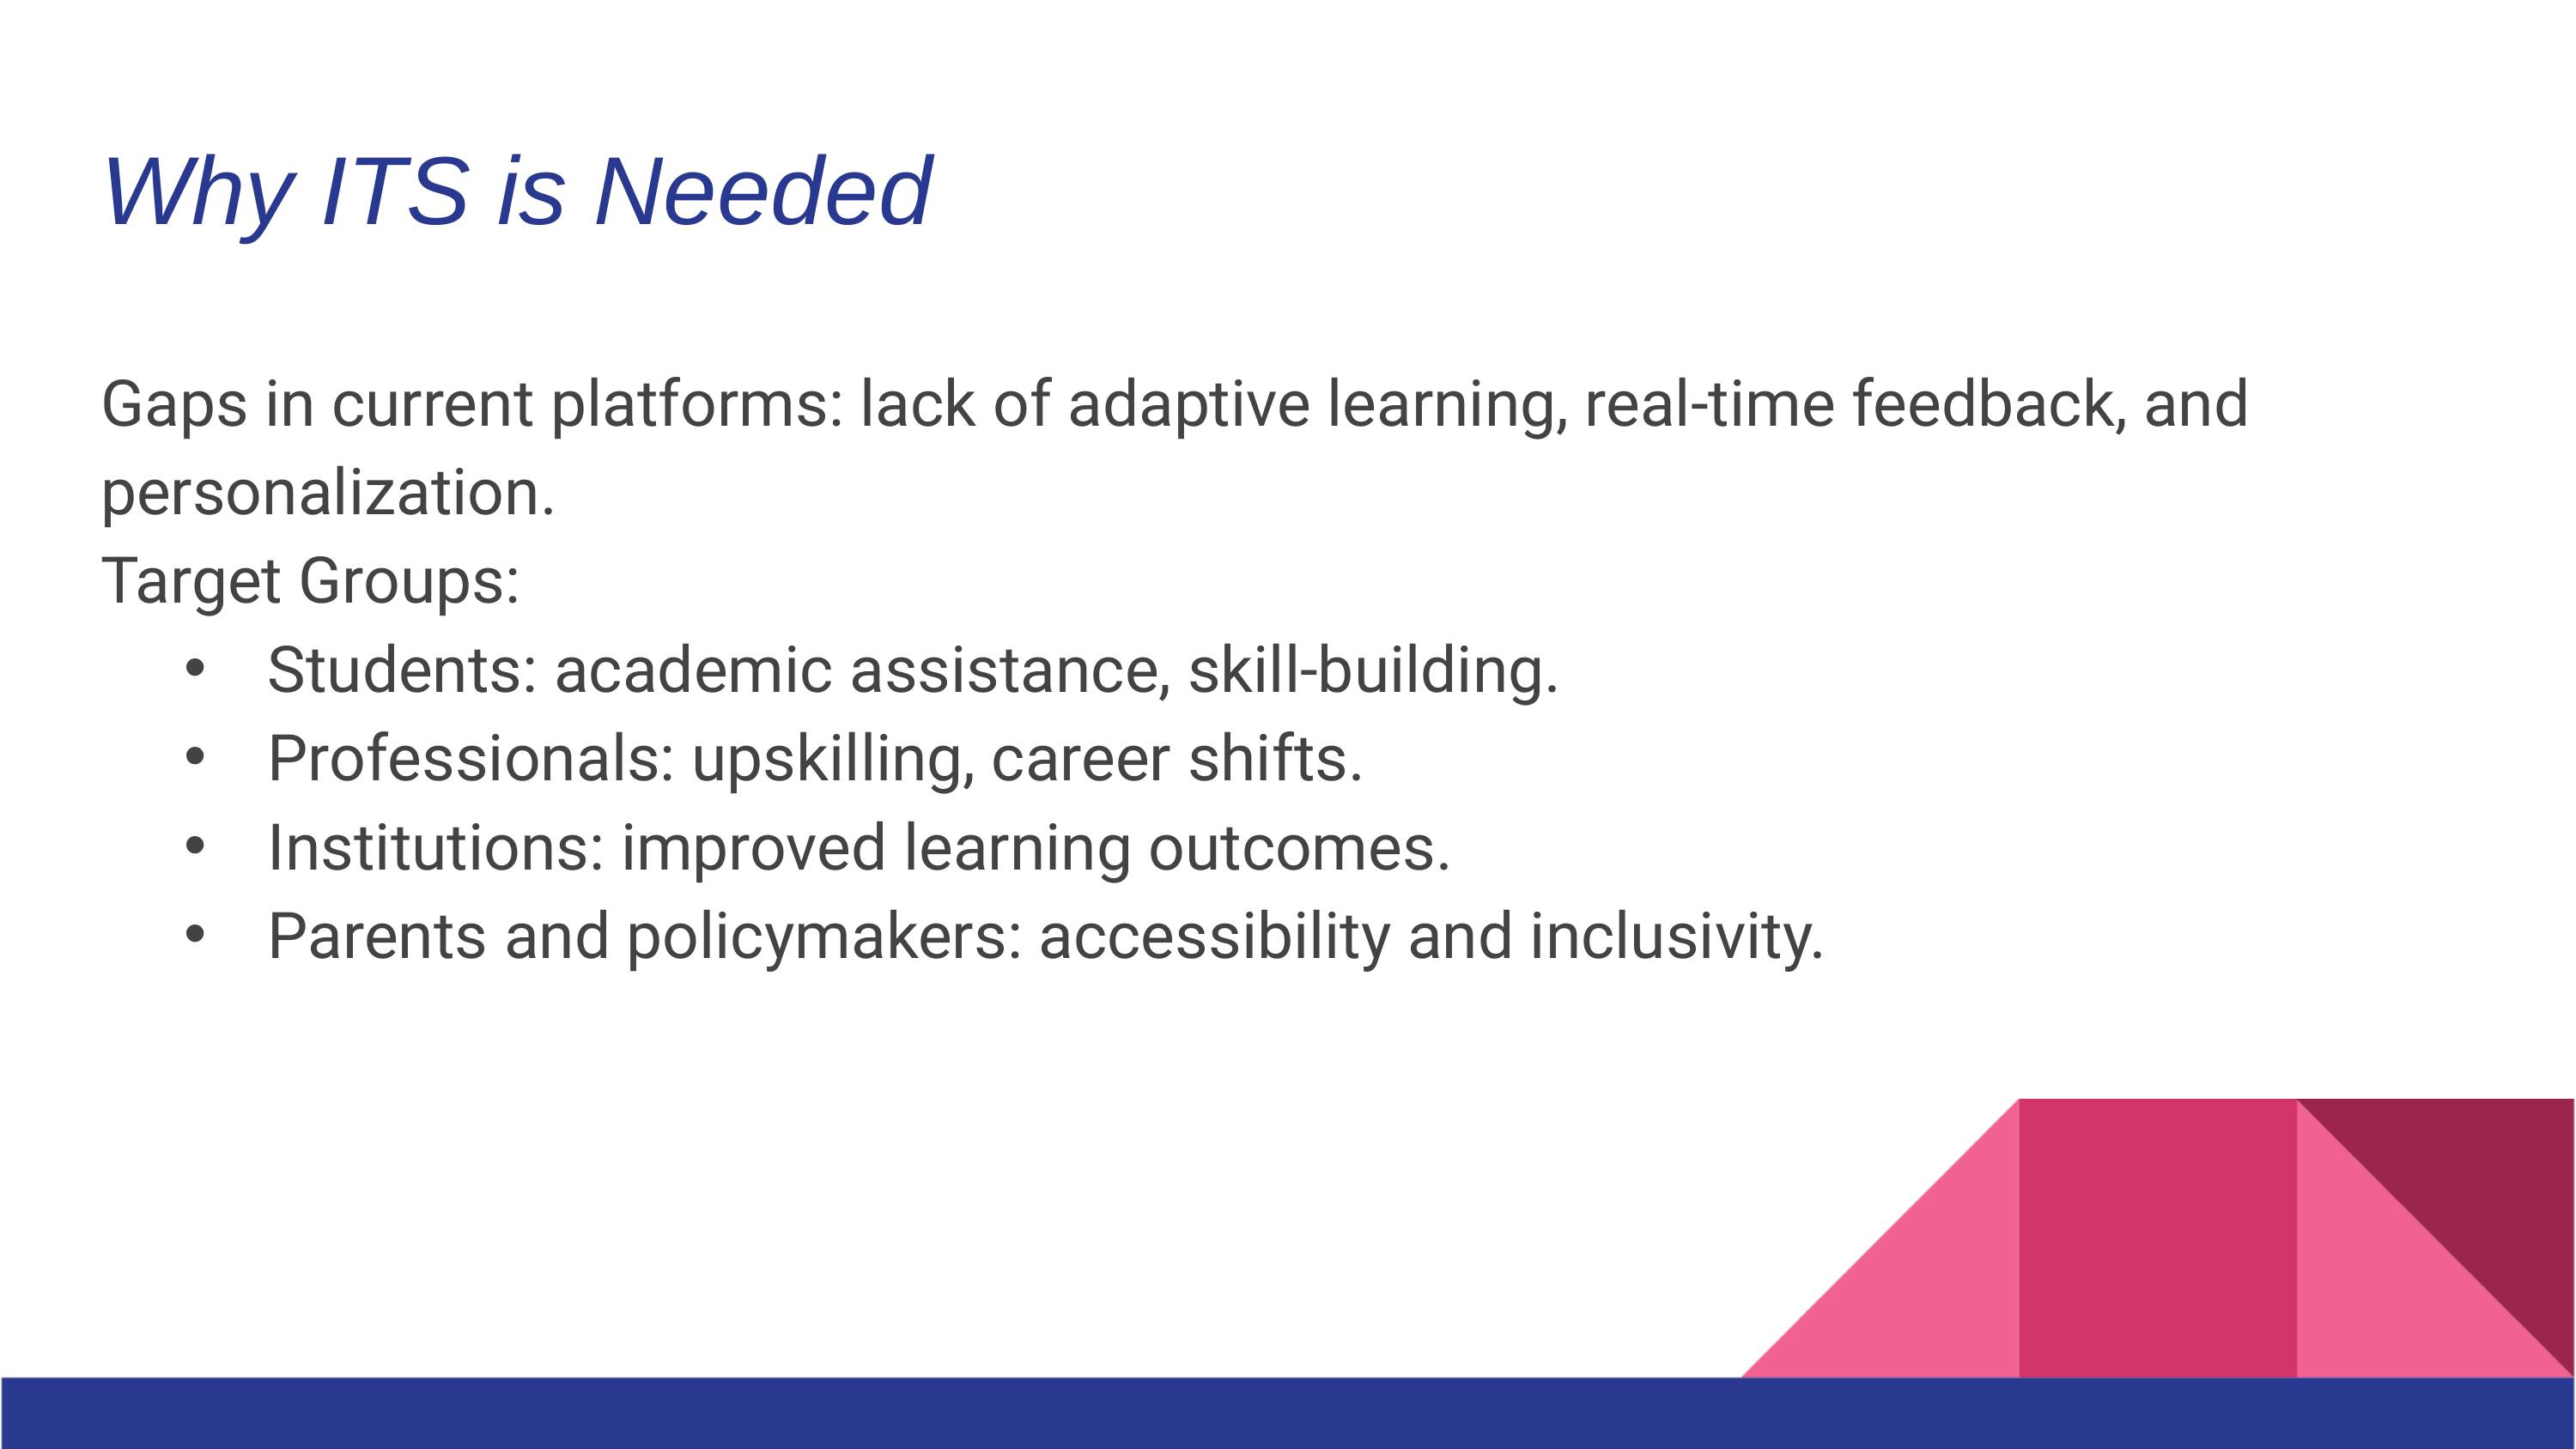

Why ITS is Needed
Gaps in current platforms: lack of adaptive learning, real-time feedback, and personalization.
Target Groups:
Students: academic assistance, skill-building.
Professionals: upskilling, career shifts.
Institutions: improved learning outcomes.
Parents and policymakers: accessibility and inclusivity.